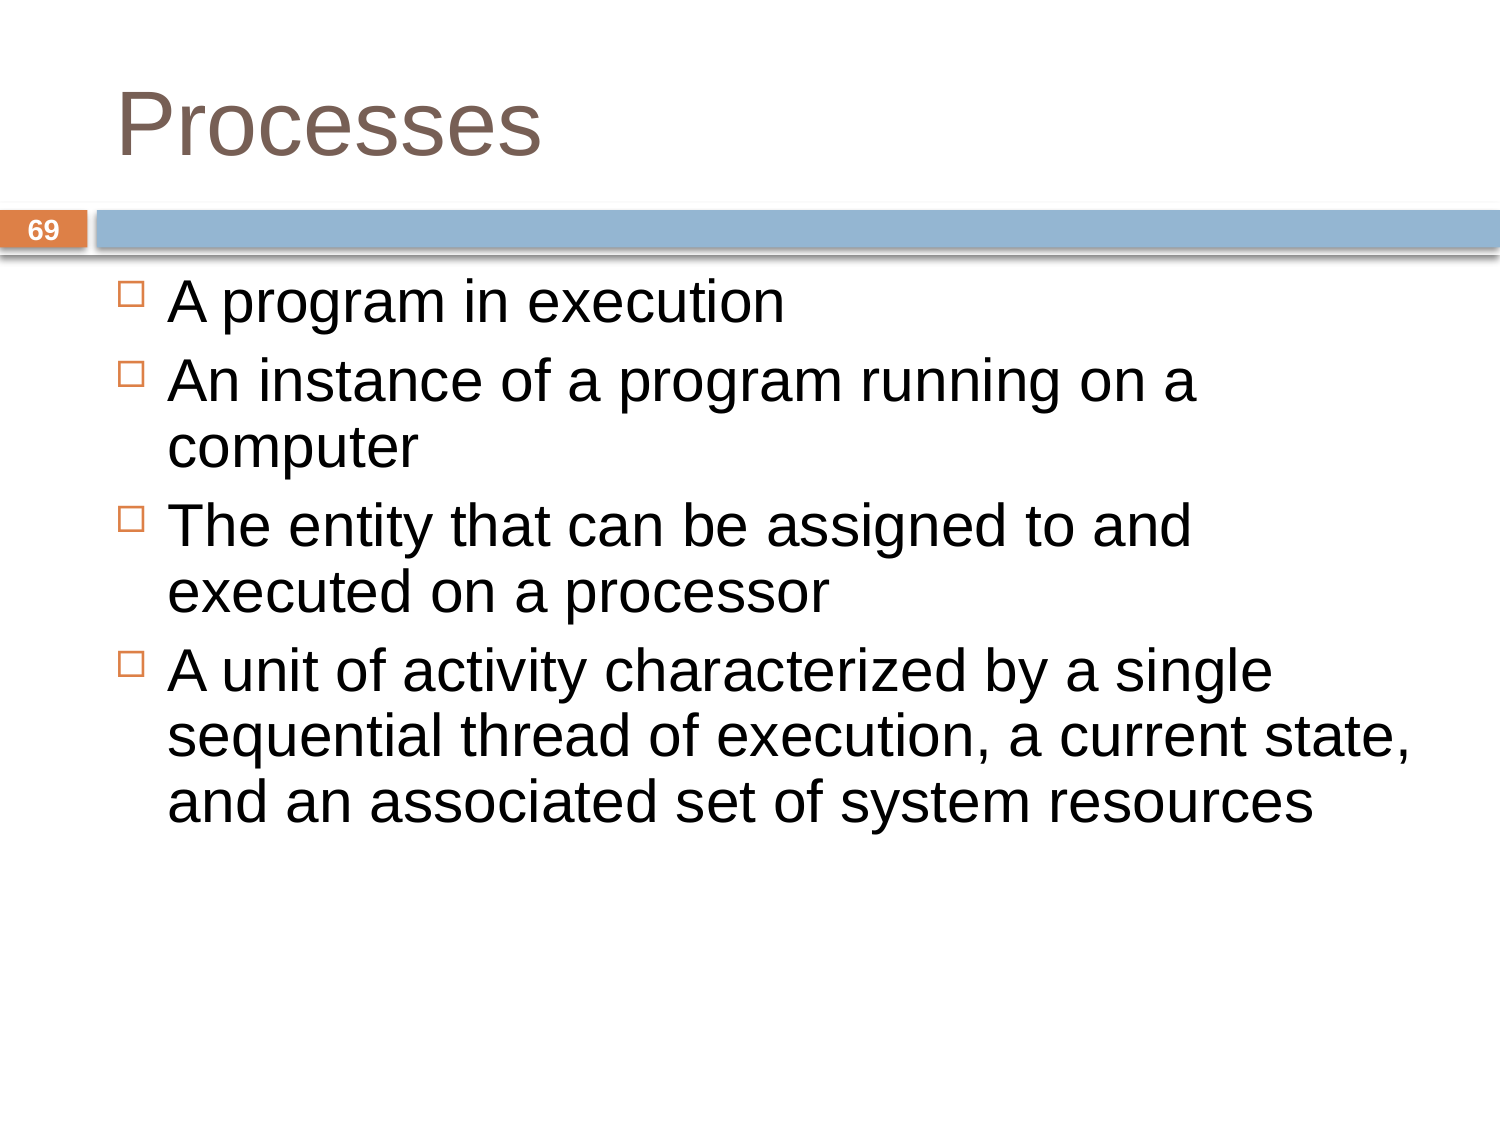

# Processes
69
A program in execution
An instance of a program running on a computer
The entity that can be assigned to and executed on a processor
A unit of activity characterized by a single sequential thread of execution, a current state, and an associated set of system resources